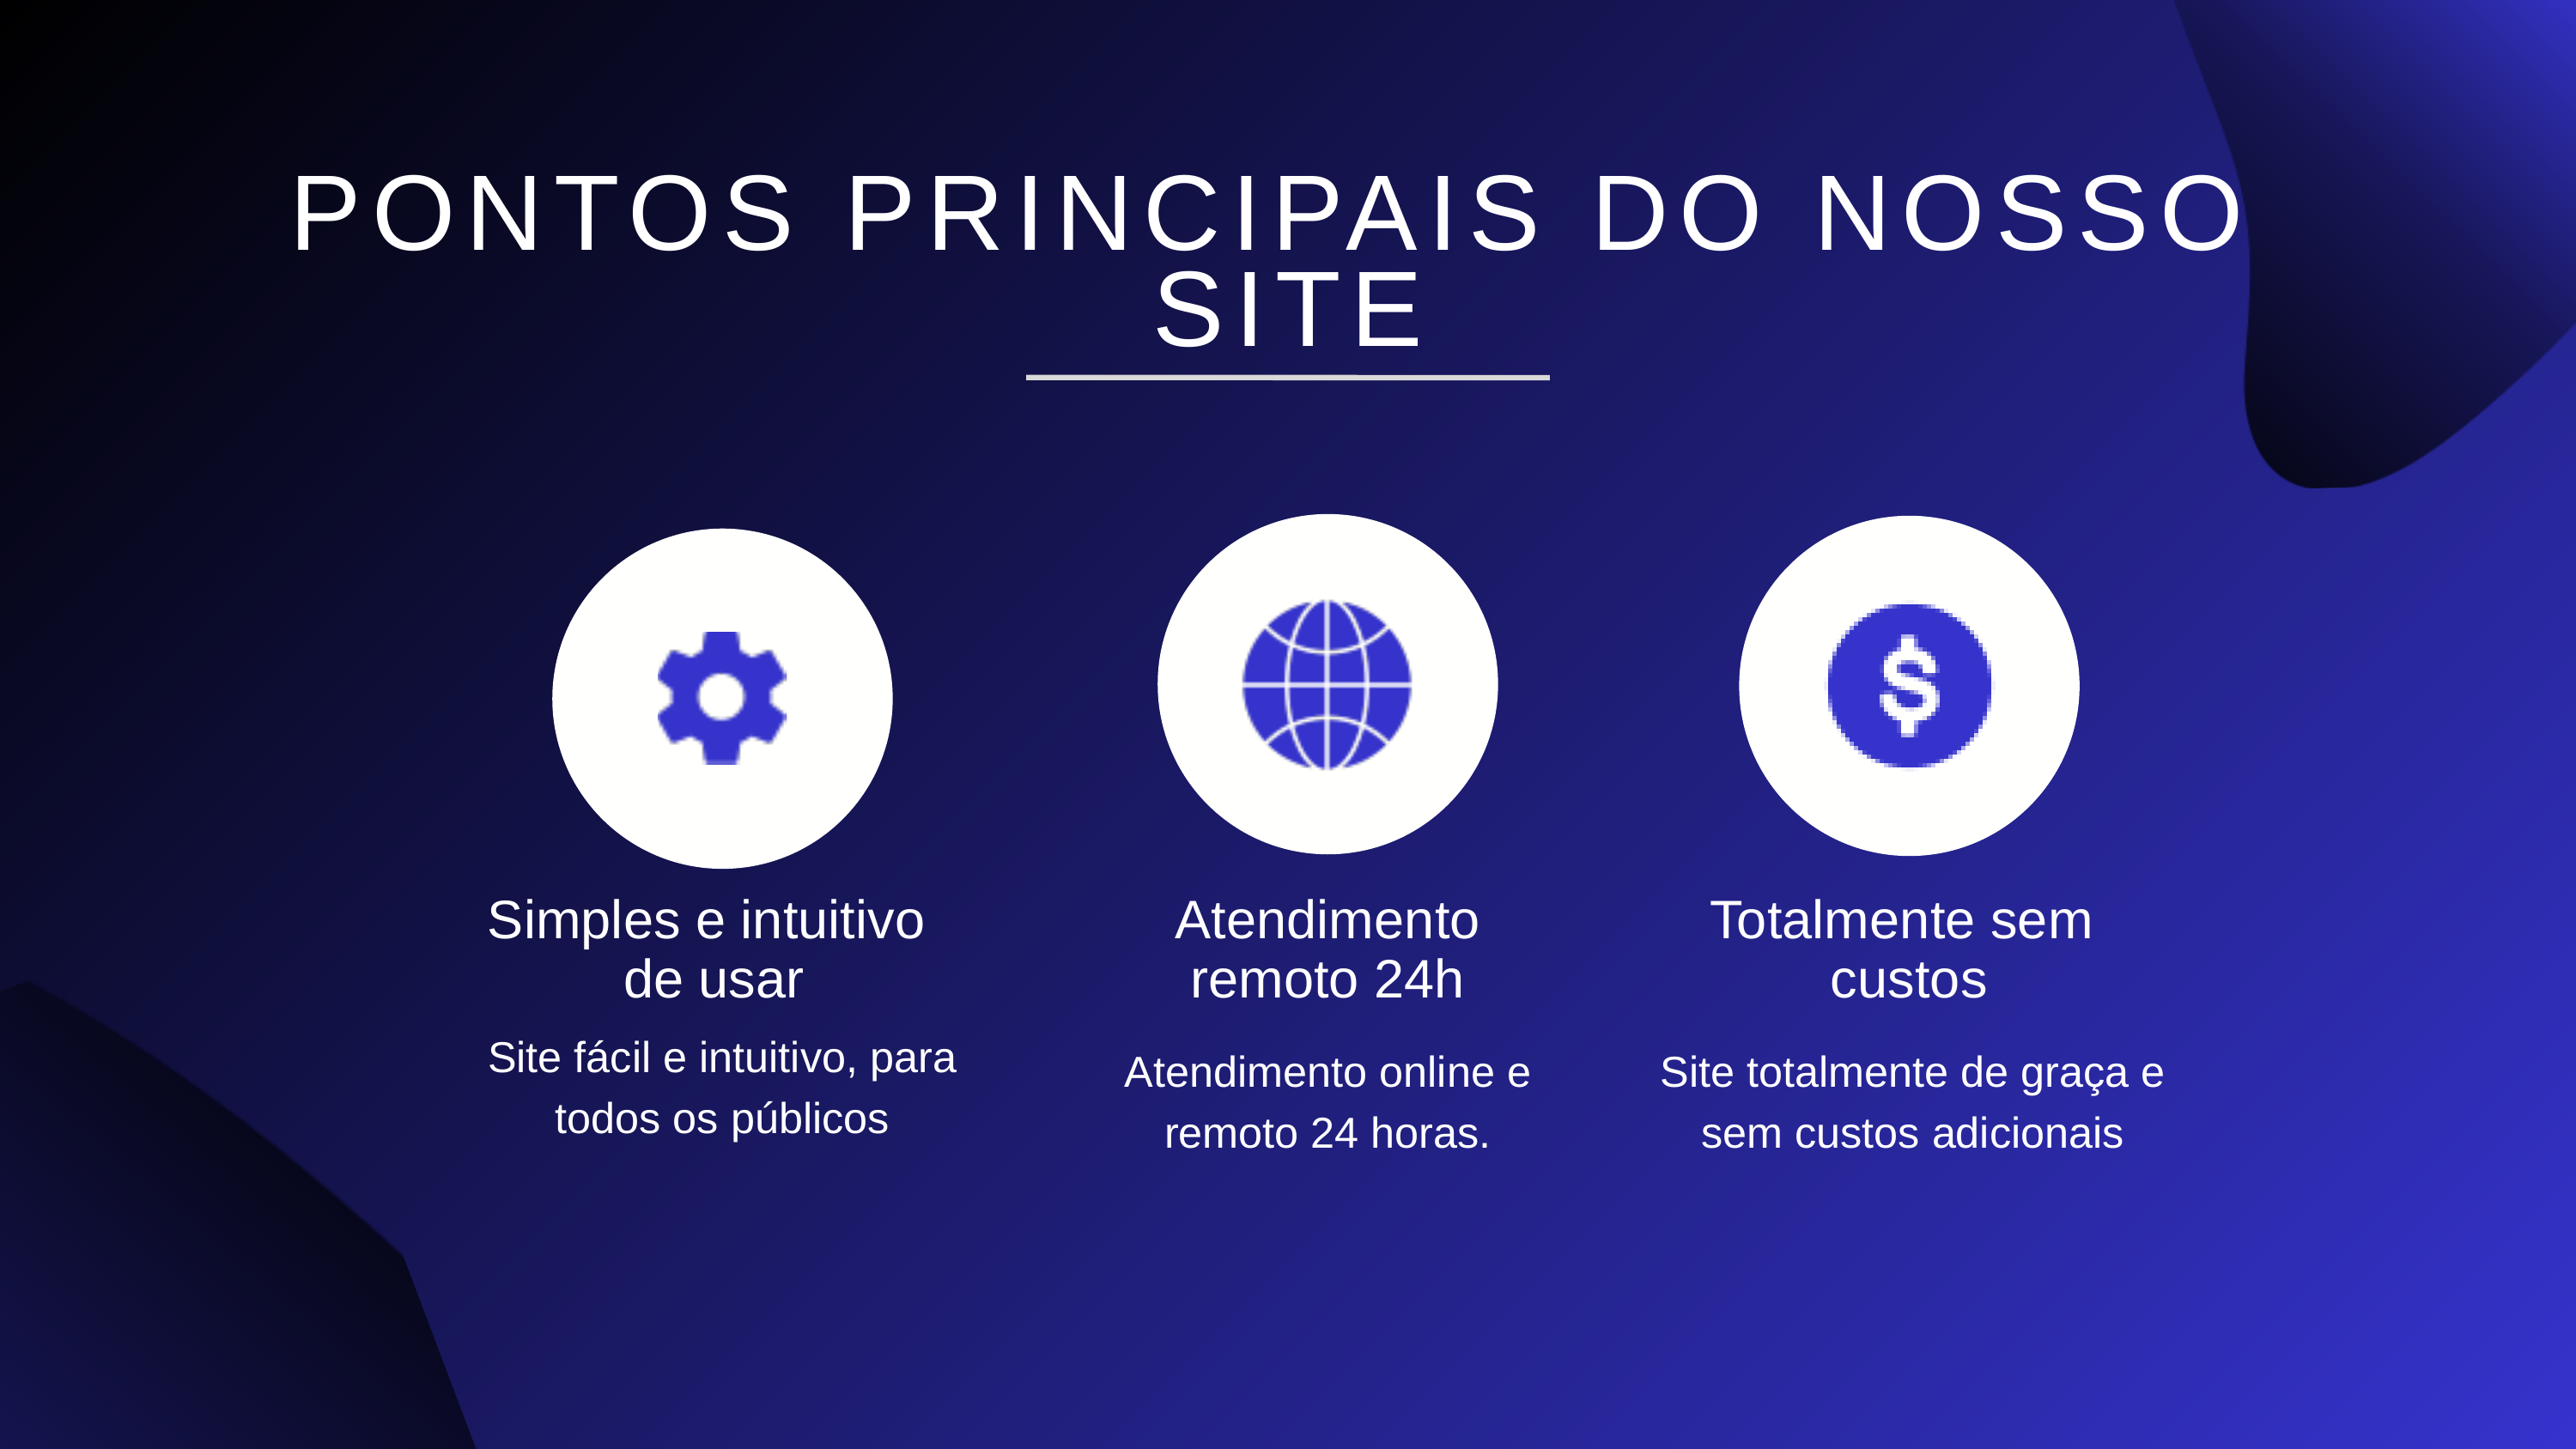

PONTOS PRINCIPAIS DO NOSSO
SITE

Simples e intuitivo
 de usar
Atendimento remoto 24h
Totalmente sem
custos

Site fácil e intuitivo, para todos os públicos
Atendimento online e remoto 24 horas.
Site totalmente de graça e sem custos adicionais